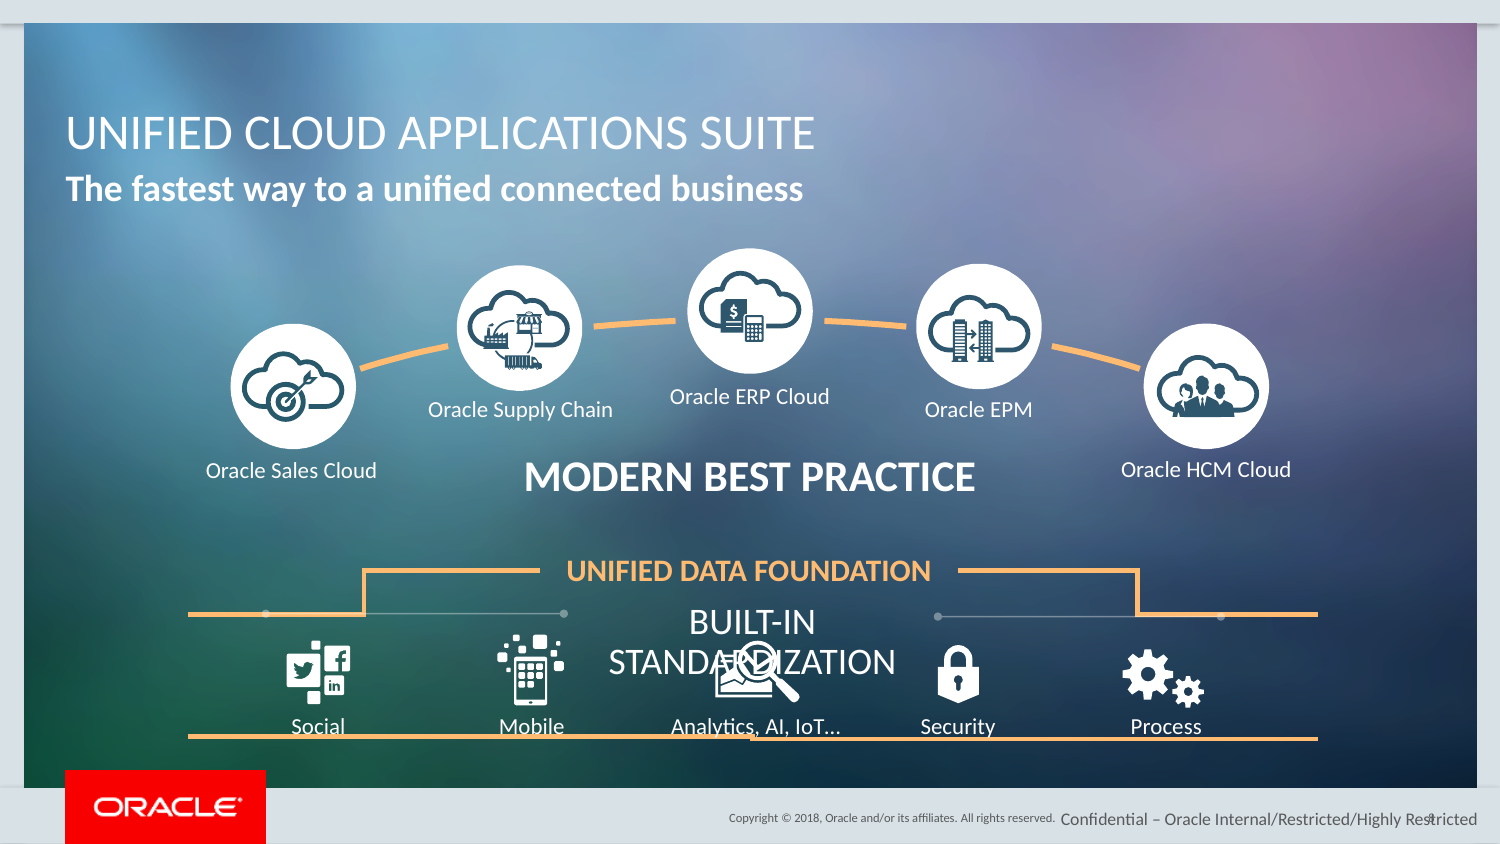

# UNIFIED CLOUD APPLICATIONS SUITE
The fastest way to a unified connected business

Oracle ERP Cloud

Oracle EPM

Oracle Supply Chain

Oracle HCM Cloud

Oracle Sales Cloud

MODERN BEST PRACTICE
UNIFIED DATA FOUNDATION
BUILT-IN STANDARDIZATION

Mobile

Analytics, AI, IoT…

Social

Security

Process
Confidential – Oracle Internal/Restricted/Highly Restricted
8